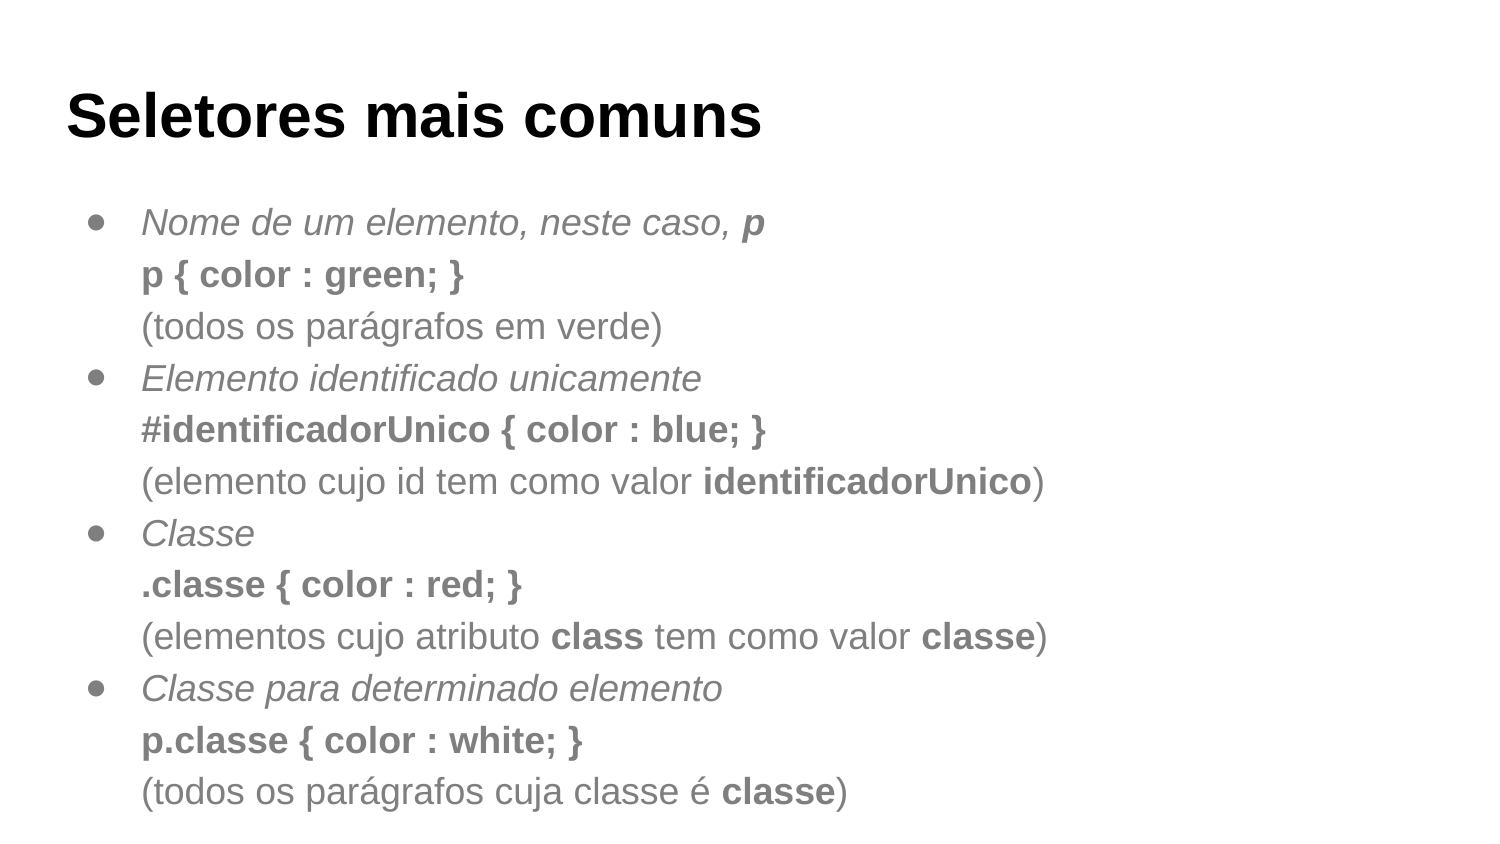

# Seletores mais comuns
Nome de um elemento, neste caso, p
p { color : green; }
(todos os parágrafos em verde)
Elemento identificado unicamente
#identificadorUnico { color : blue; }
(elemento cujo id tem como valor identificadorUnico)
Classe
.classe { color : red; }
(elementos cujo atributo class tem como valor classe)
Classe para determinado elemento
p.classe { color : white; }
(todos os parágrafos cuja classe é classe)